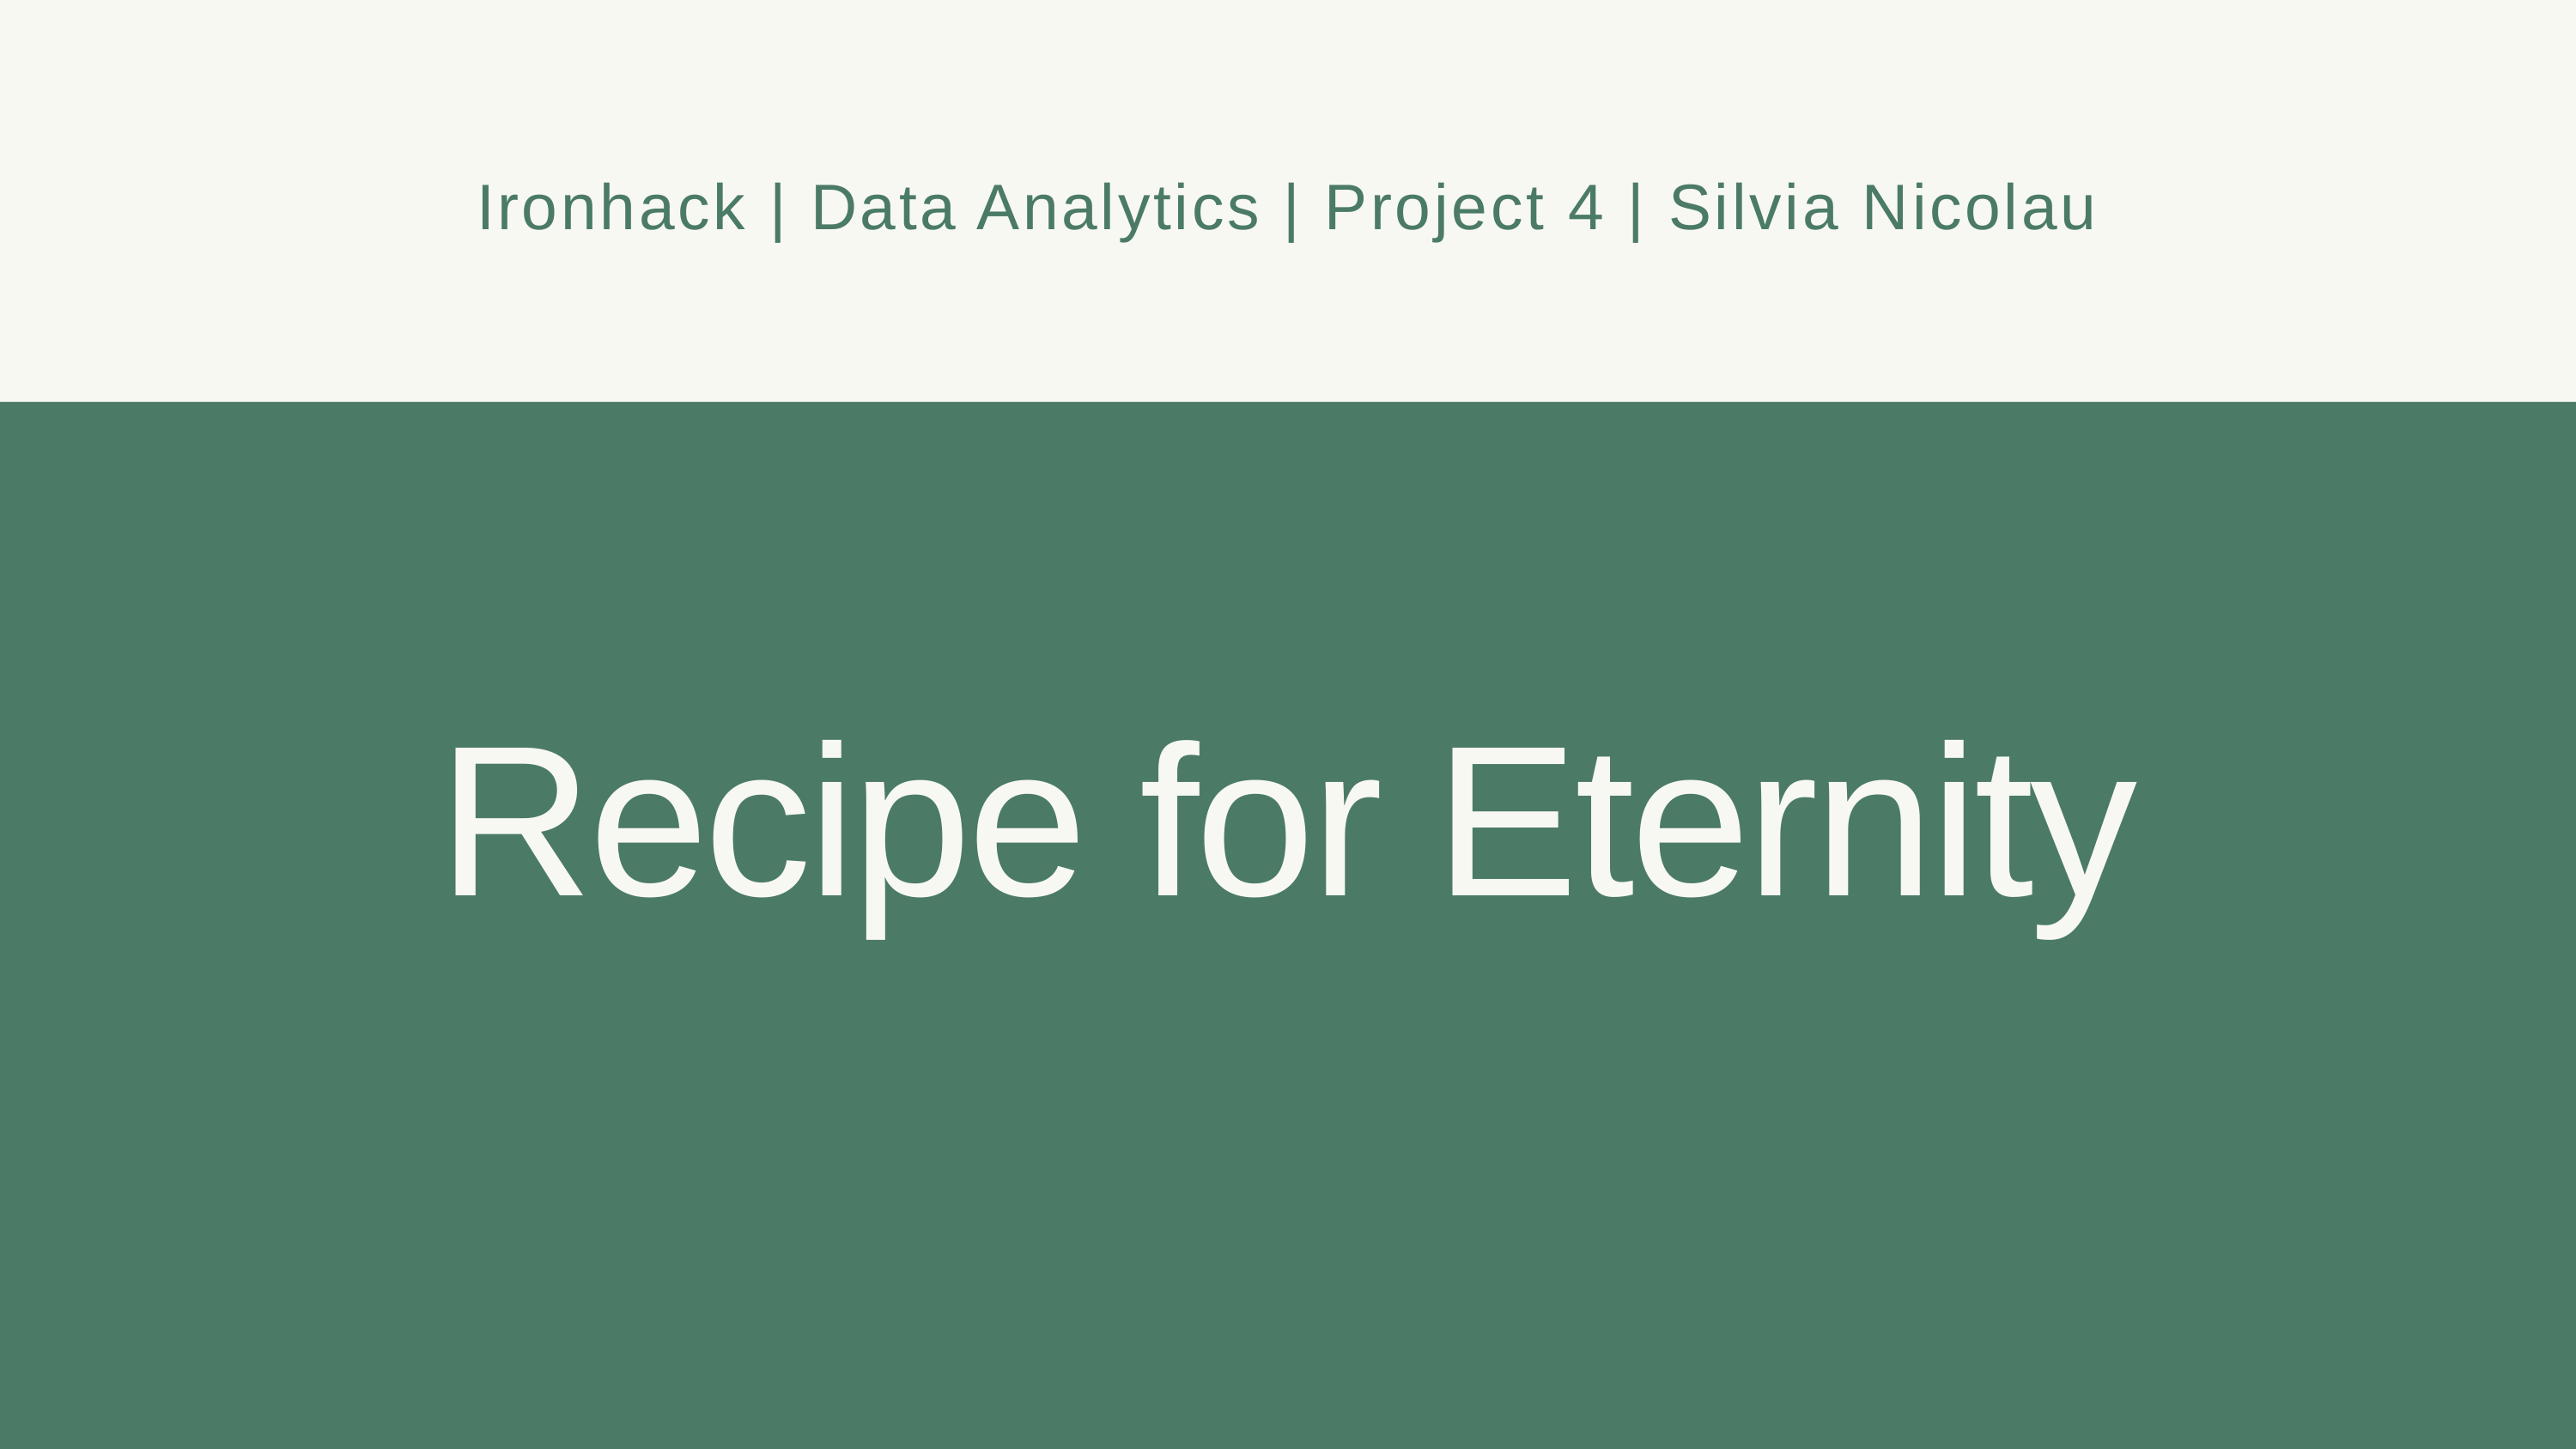

Ironhack | Data Analytics | Project 4 | Silvia Nicolau
Recipe for Eternity